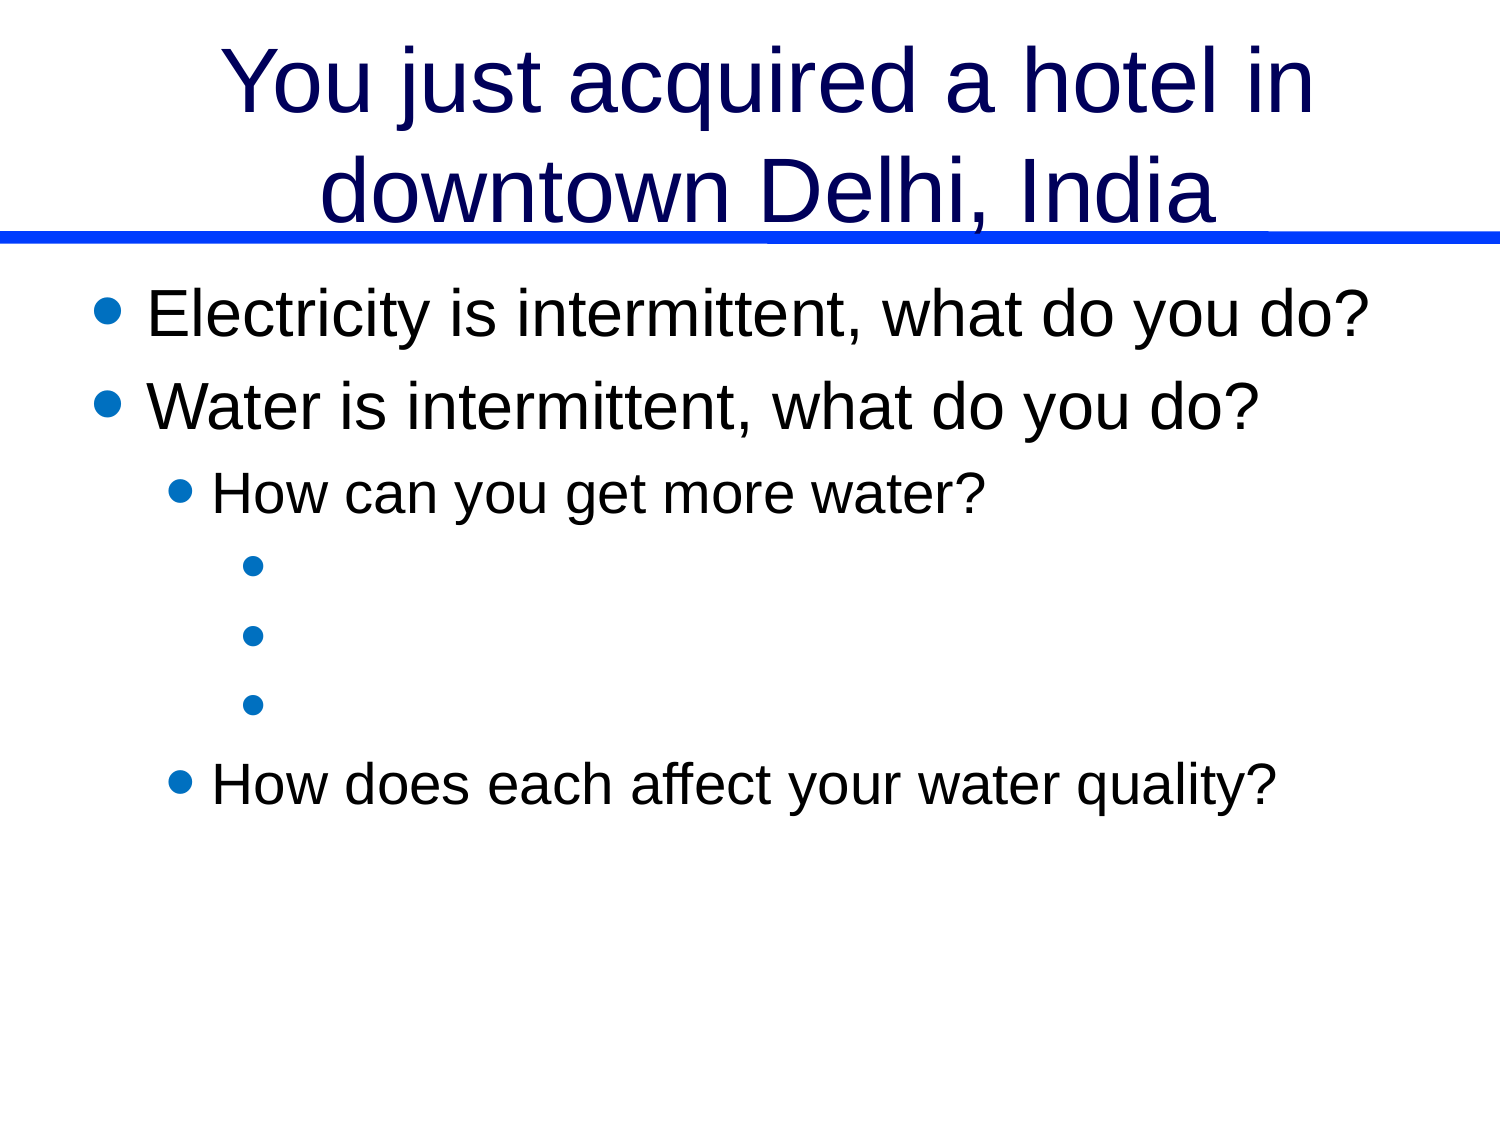

# You just acquired a hotel in downtown Delhi, India
Electricity is intermittent, what do you do?
Water is intermittent, what do you do?
How can you get more water?

How does each affect your water quality?